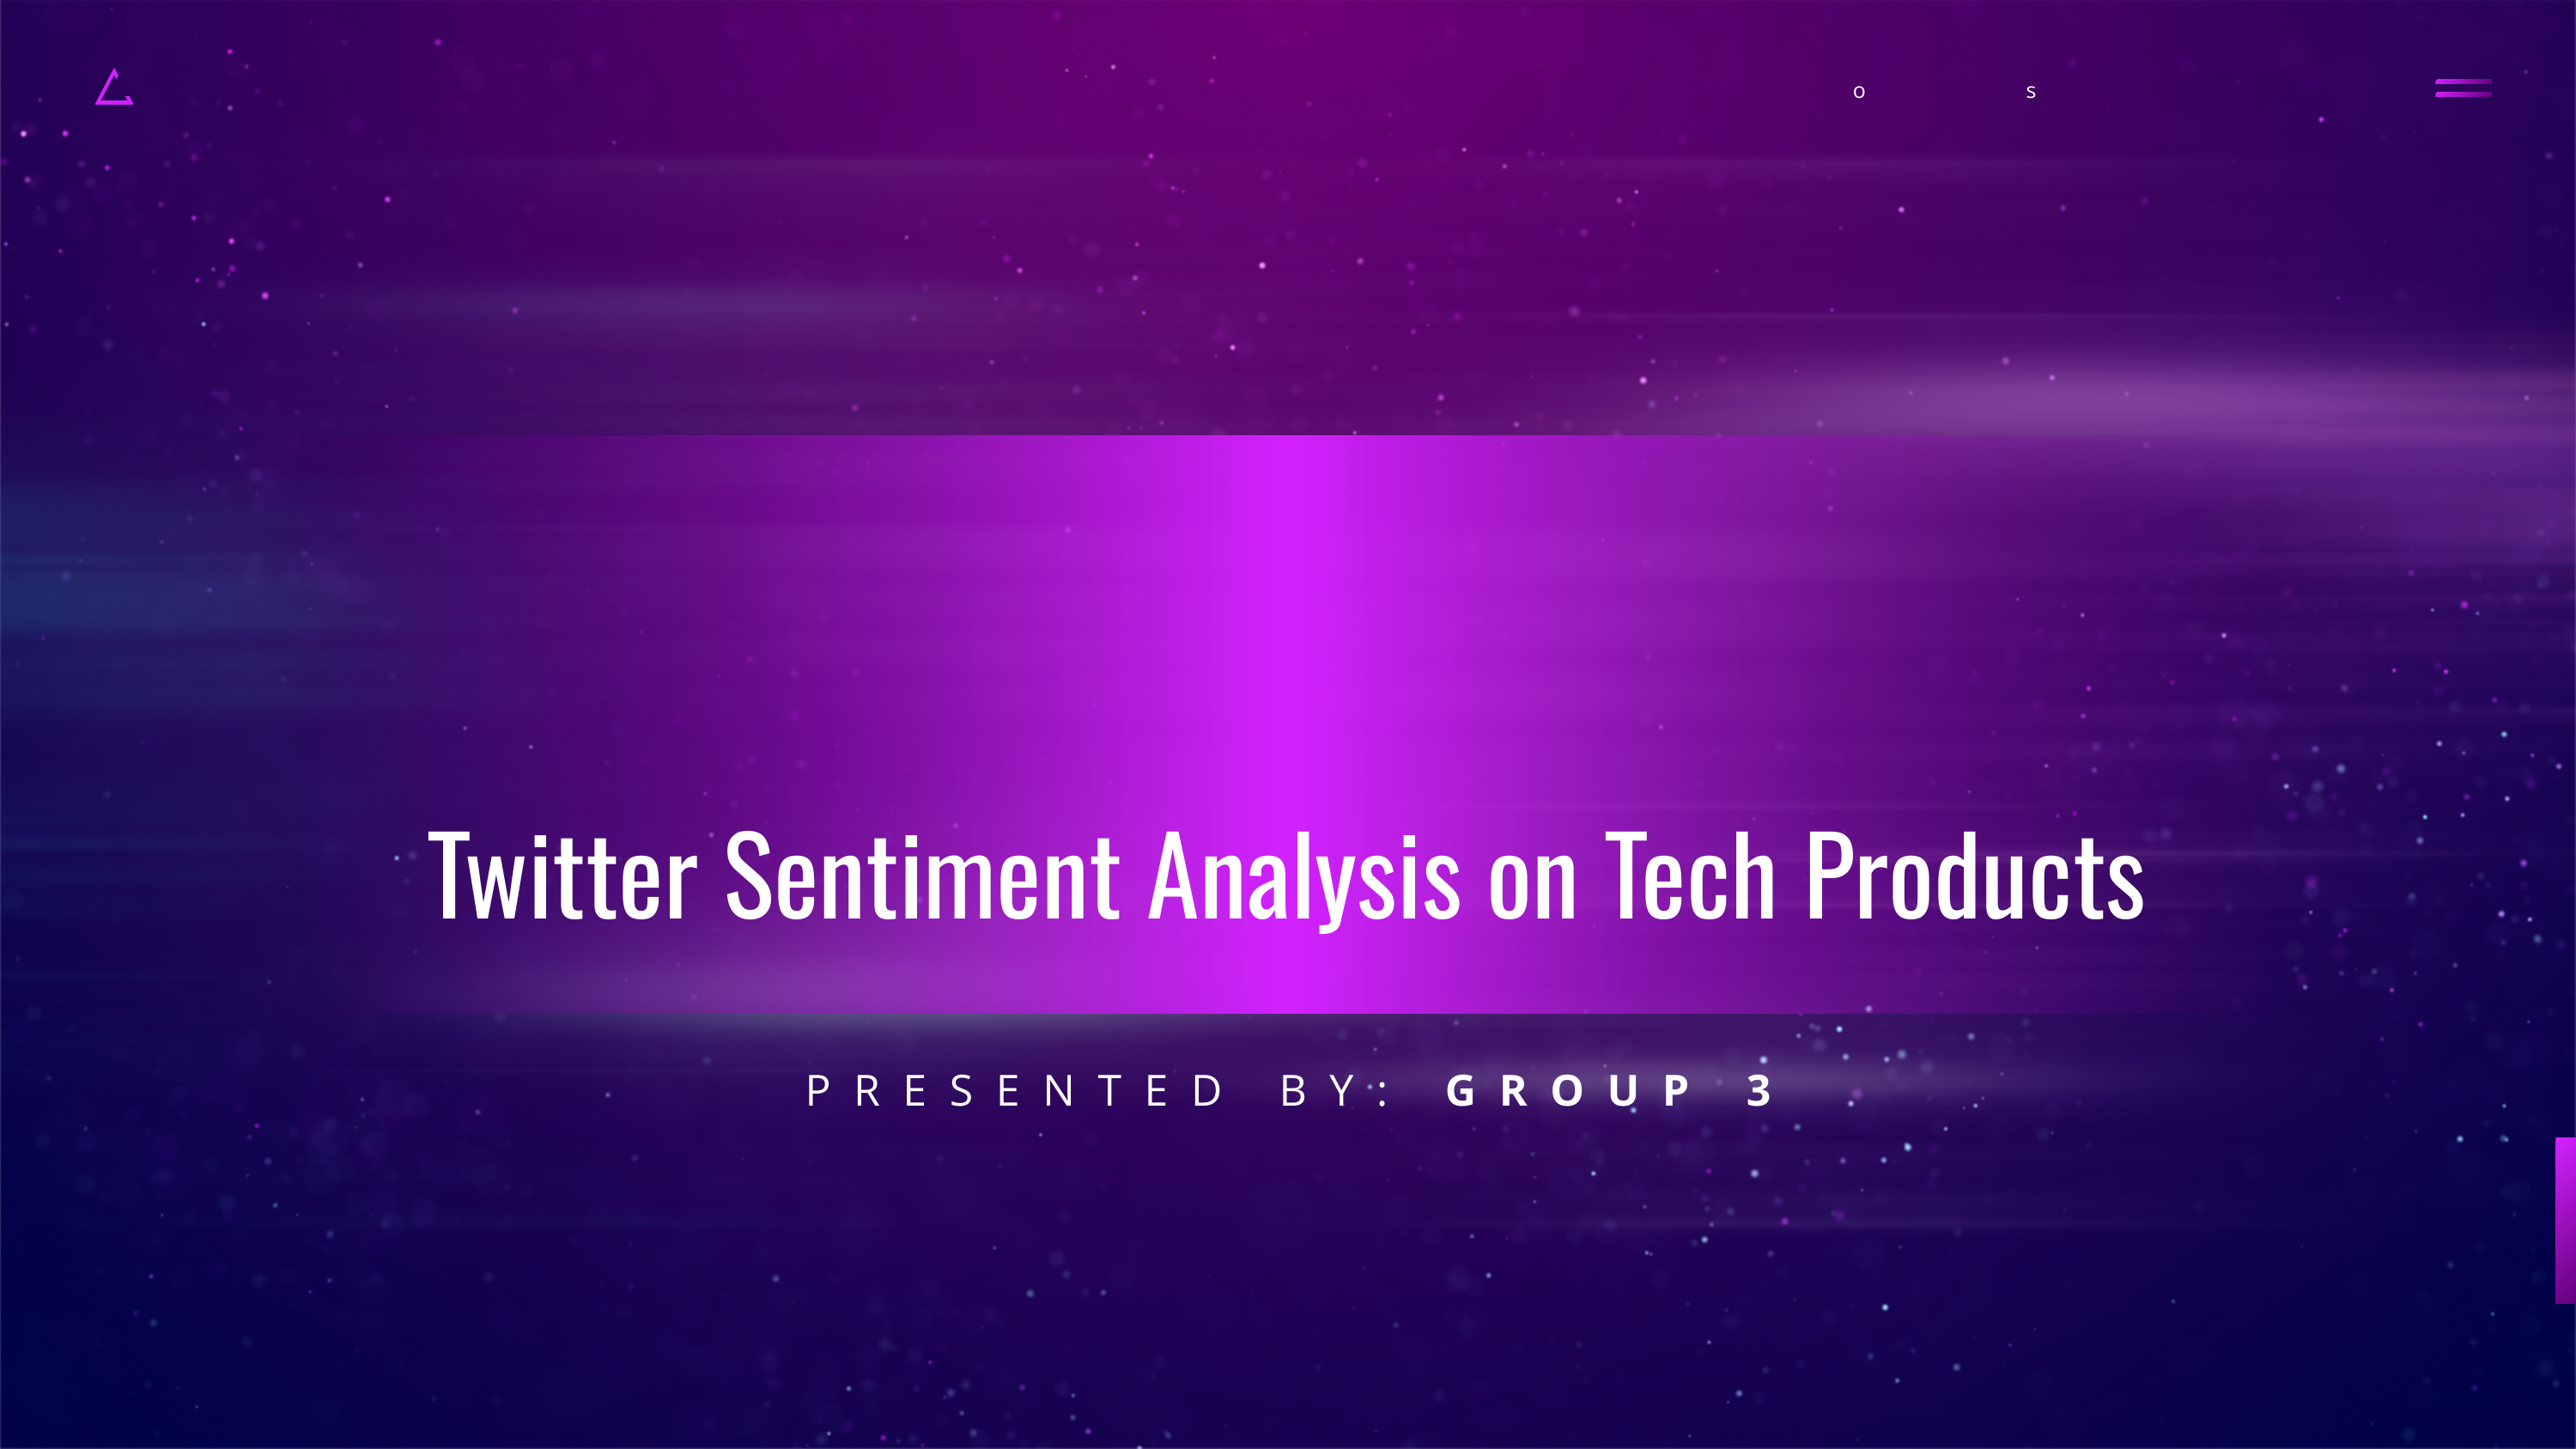

o
s

Twitter Sentiment Analysis on Tech Products
PRESENTED BY: GROUP 3